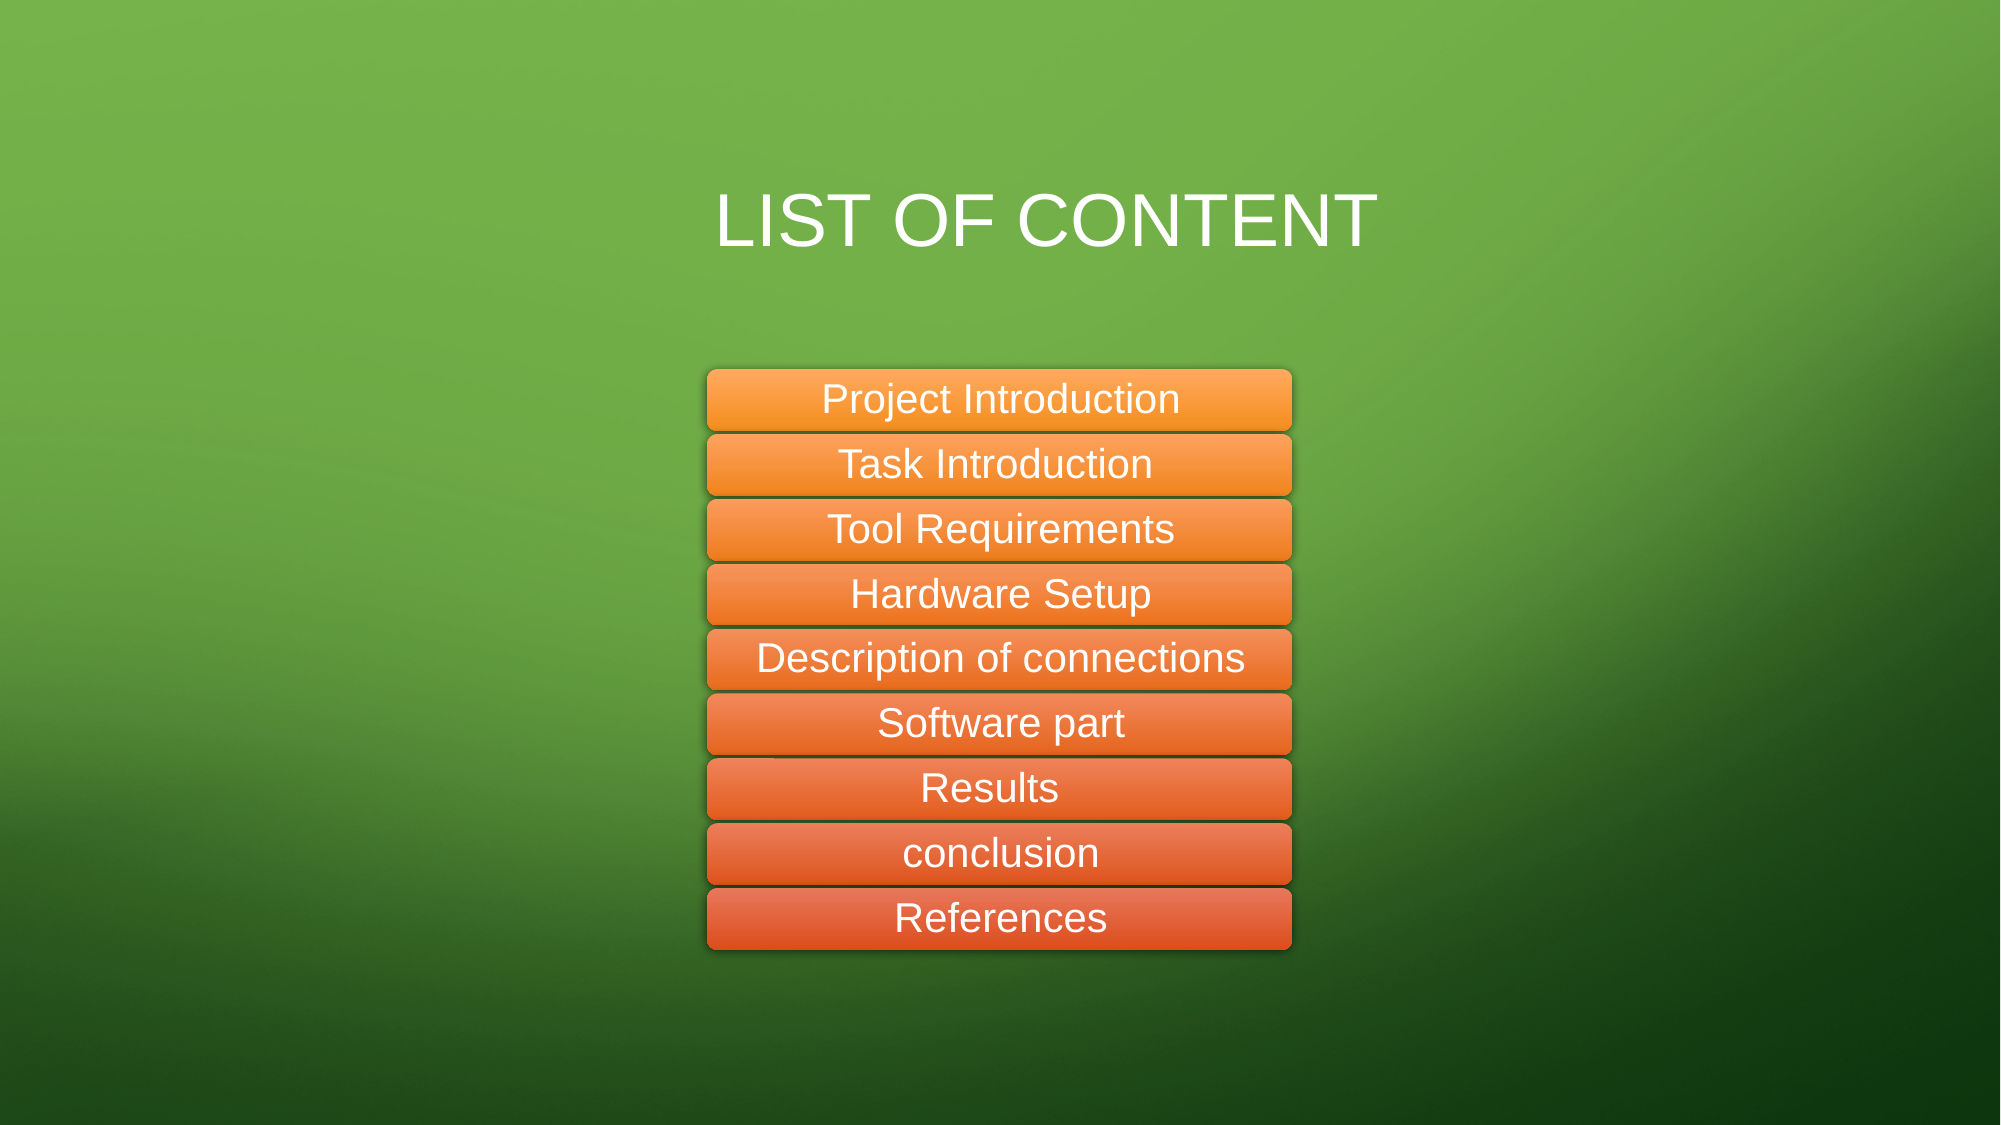

# List Of content
Project Introduction
Task Introduction
Tool Requirements
Hardware Setup
Description of connections
Software part
Results
conclusion
References